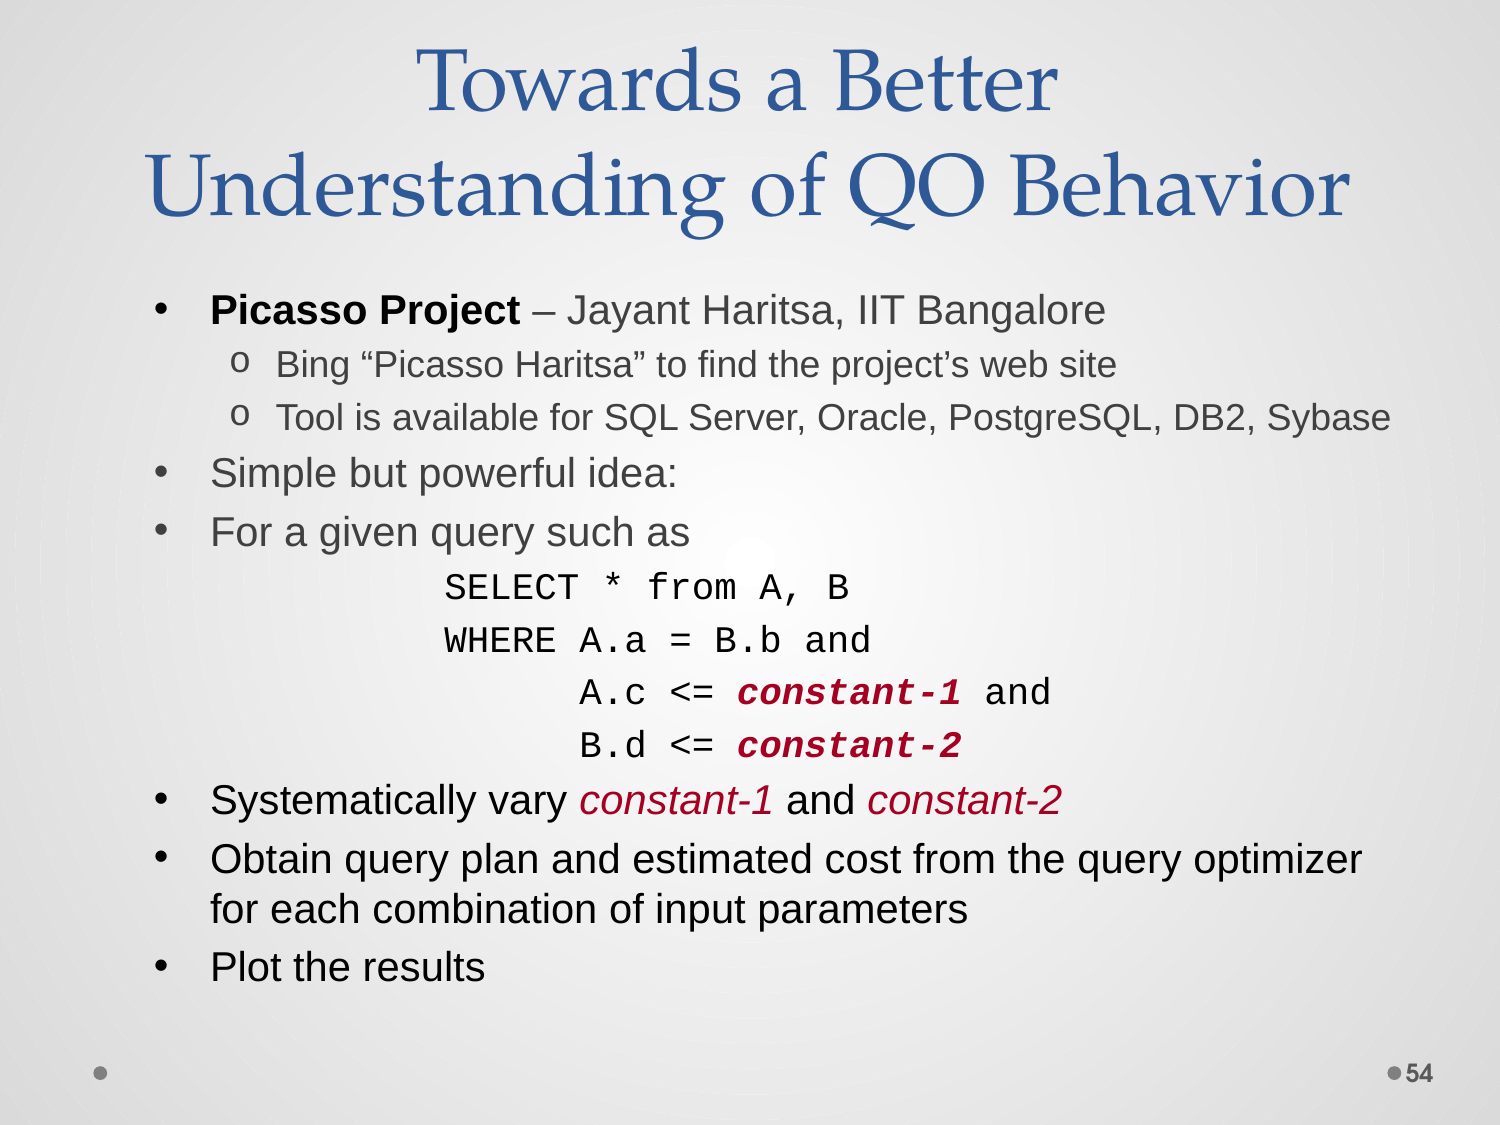

# Towards a Better Understanding of QO Behavior
Picasso Project – Jayant Haritsa, IIT Bangalore
Bing “Picasso Haritsa” to find the project’s web site
Tool is available for SQL Server, Oracle, PostgreSQL, DB2, Sybase
Simple but powerful idea:
For a given query such as
SELECT * from A, B
WHERE A.a = B.b and
      A.c <= constant-1 and
      B.d <= constant-2
Systematically vary constant-1 and constant-2
Obtain query plan and estimated cost from the query optimizer for each combination of input parameters
Plot the results
54